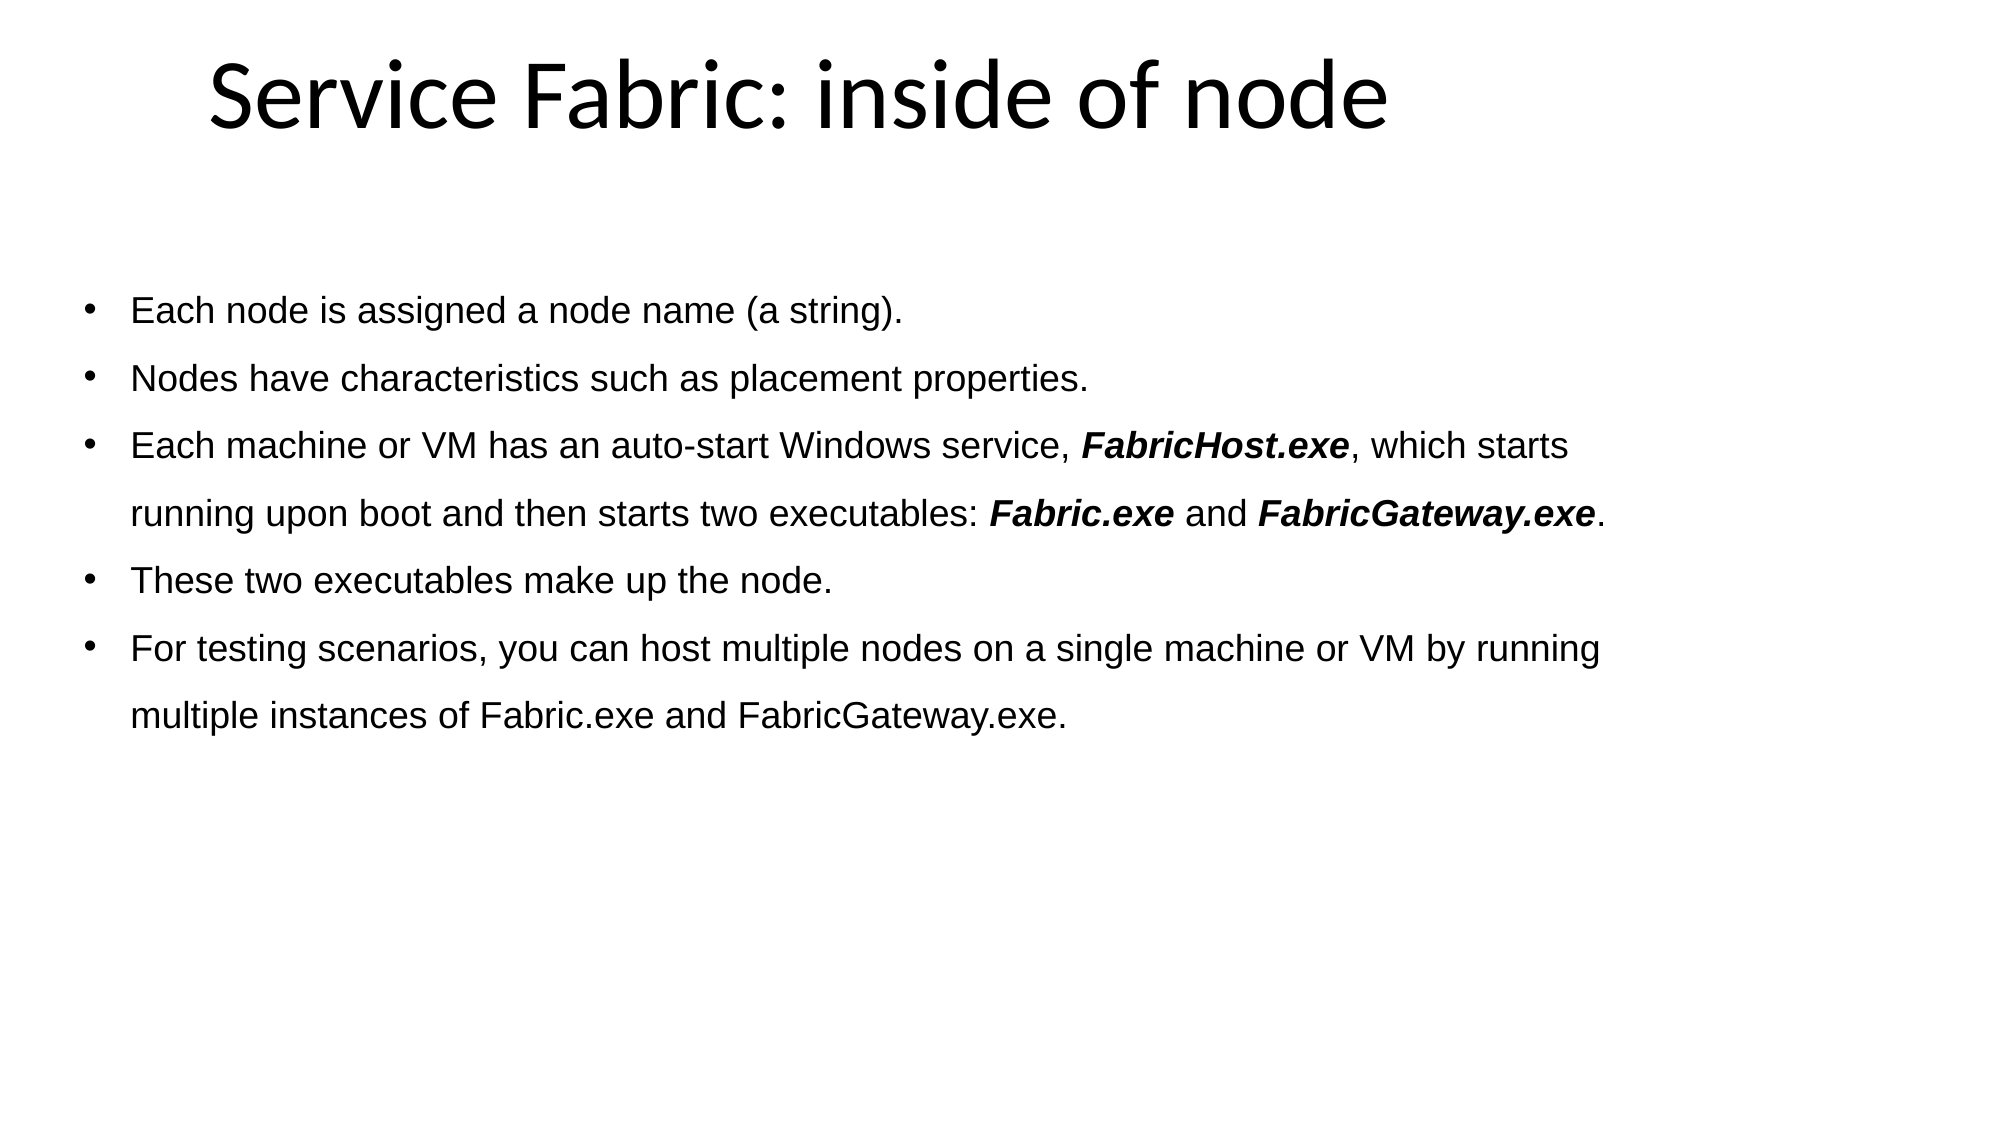

# Service Fabric: inside of node
Each node is assigned a node name (a string).
Nodes have characteristics such as placement properties.
Each machine or VM has an auto-start Windows service, FabricHost.exe, which starts running upon boot and then starts two executables: Fabric.exe and FabricGateway.exe.
These two executables make up the node.
For testing scenarios, you can host multiple nodes on a single machine or VM by running multiple instances of Fabric.exe and FabricGateway.exe.